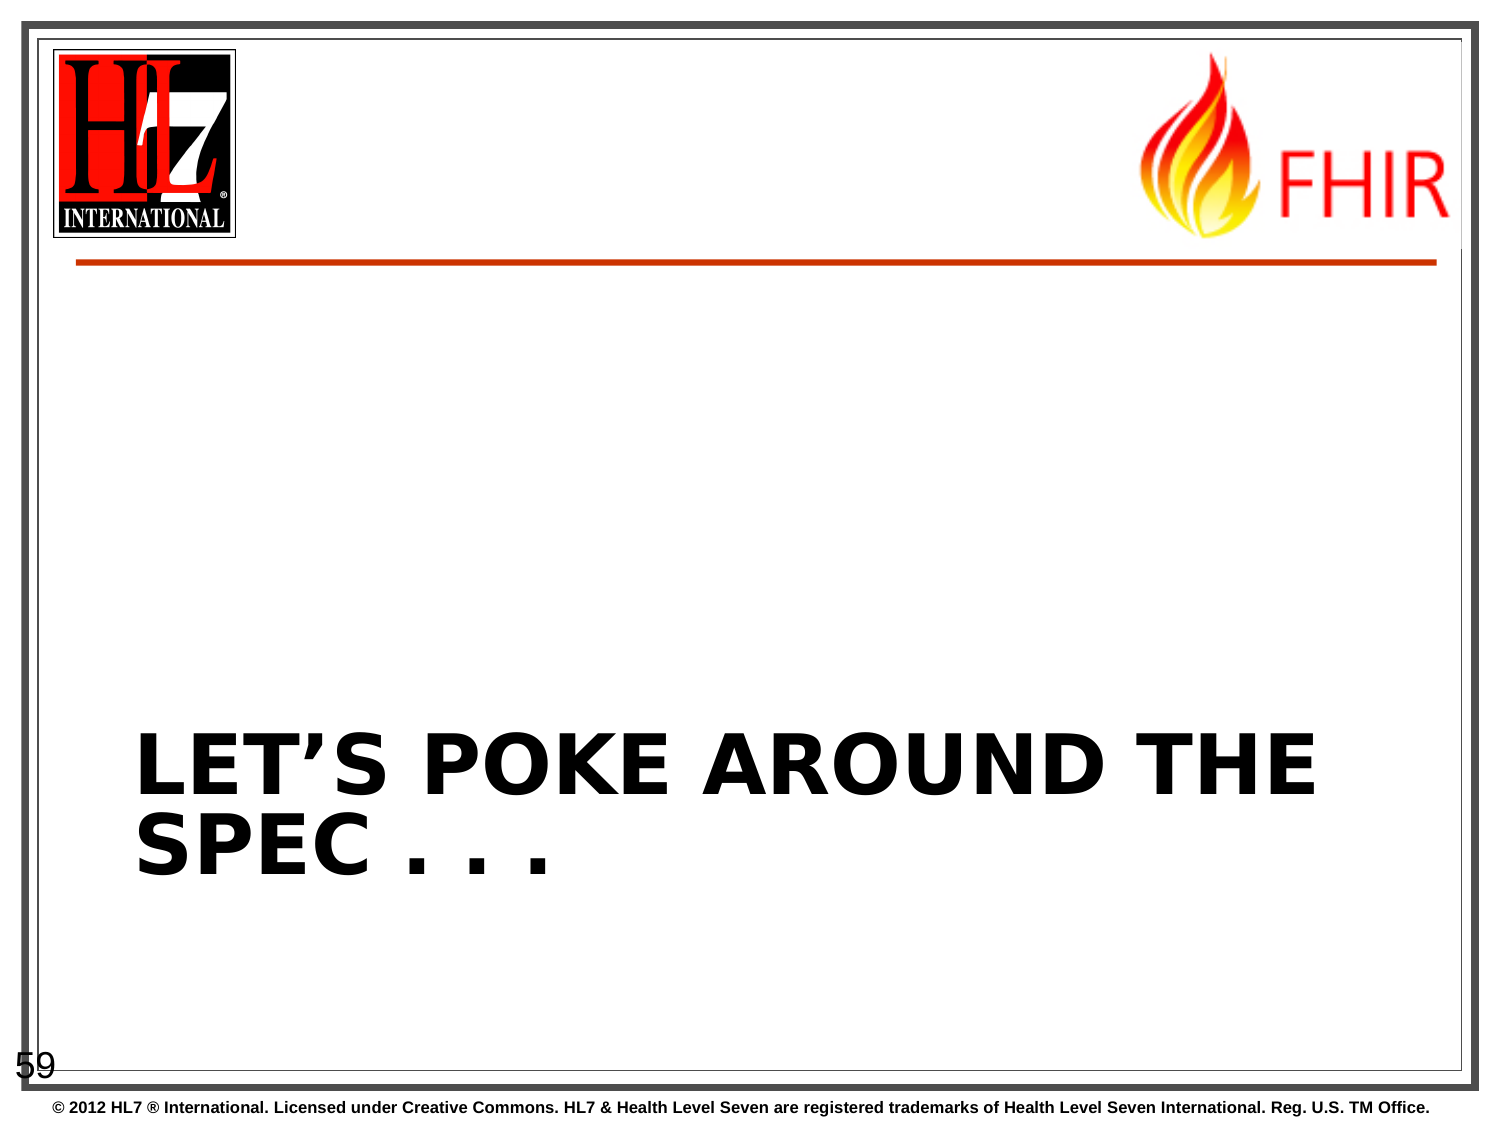

# Let’s poke around the spec . . .
59